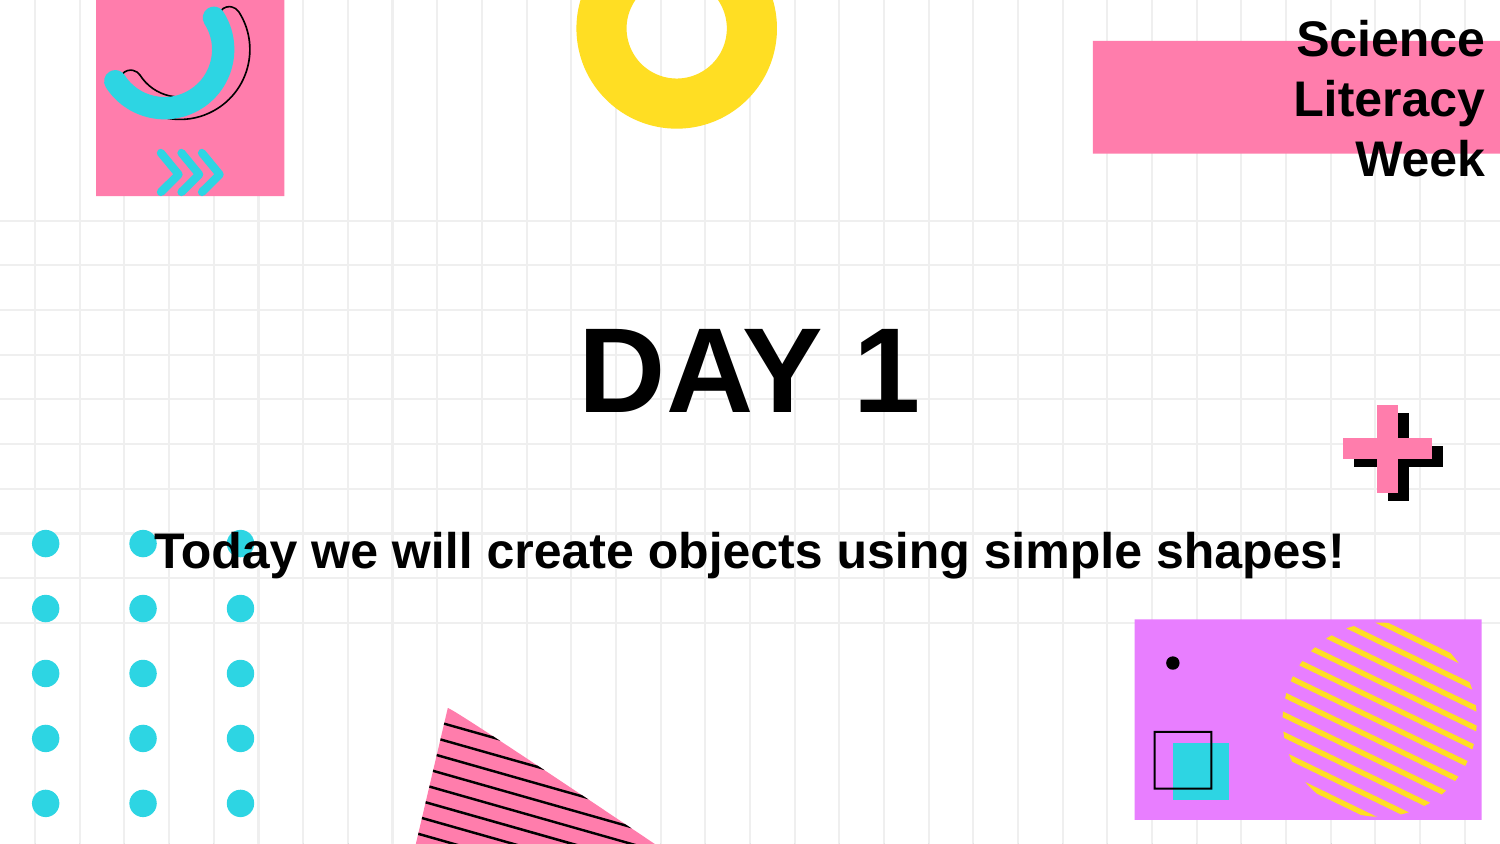

Science Literacy Week
# DAY 1
Today we will create objects using simple shapes!